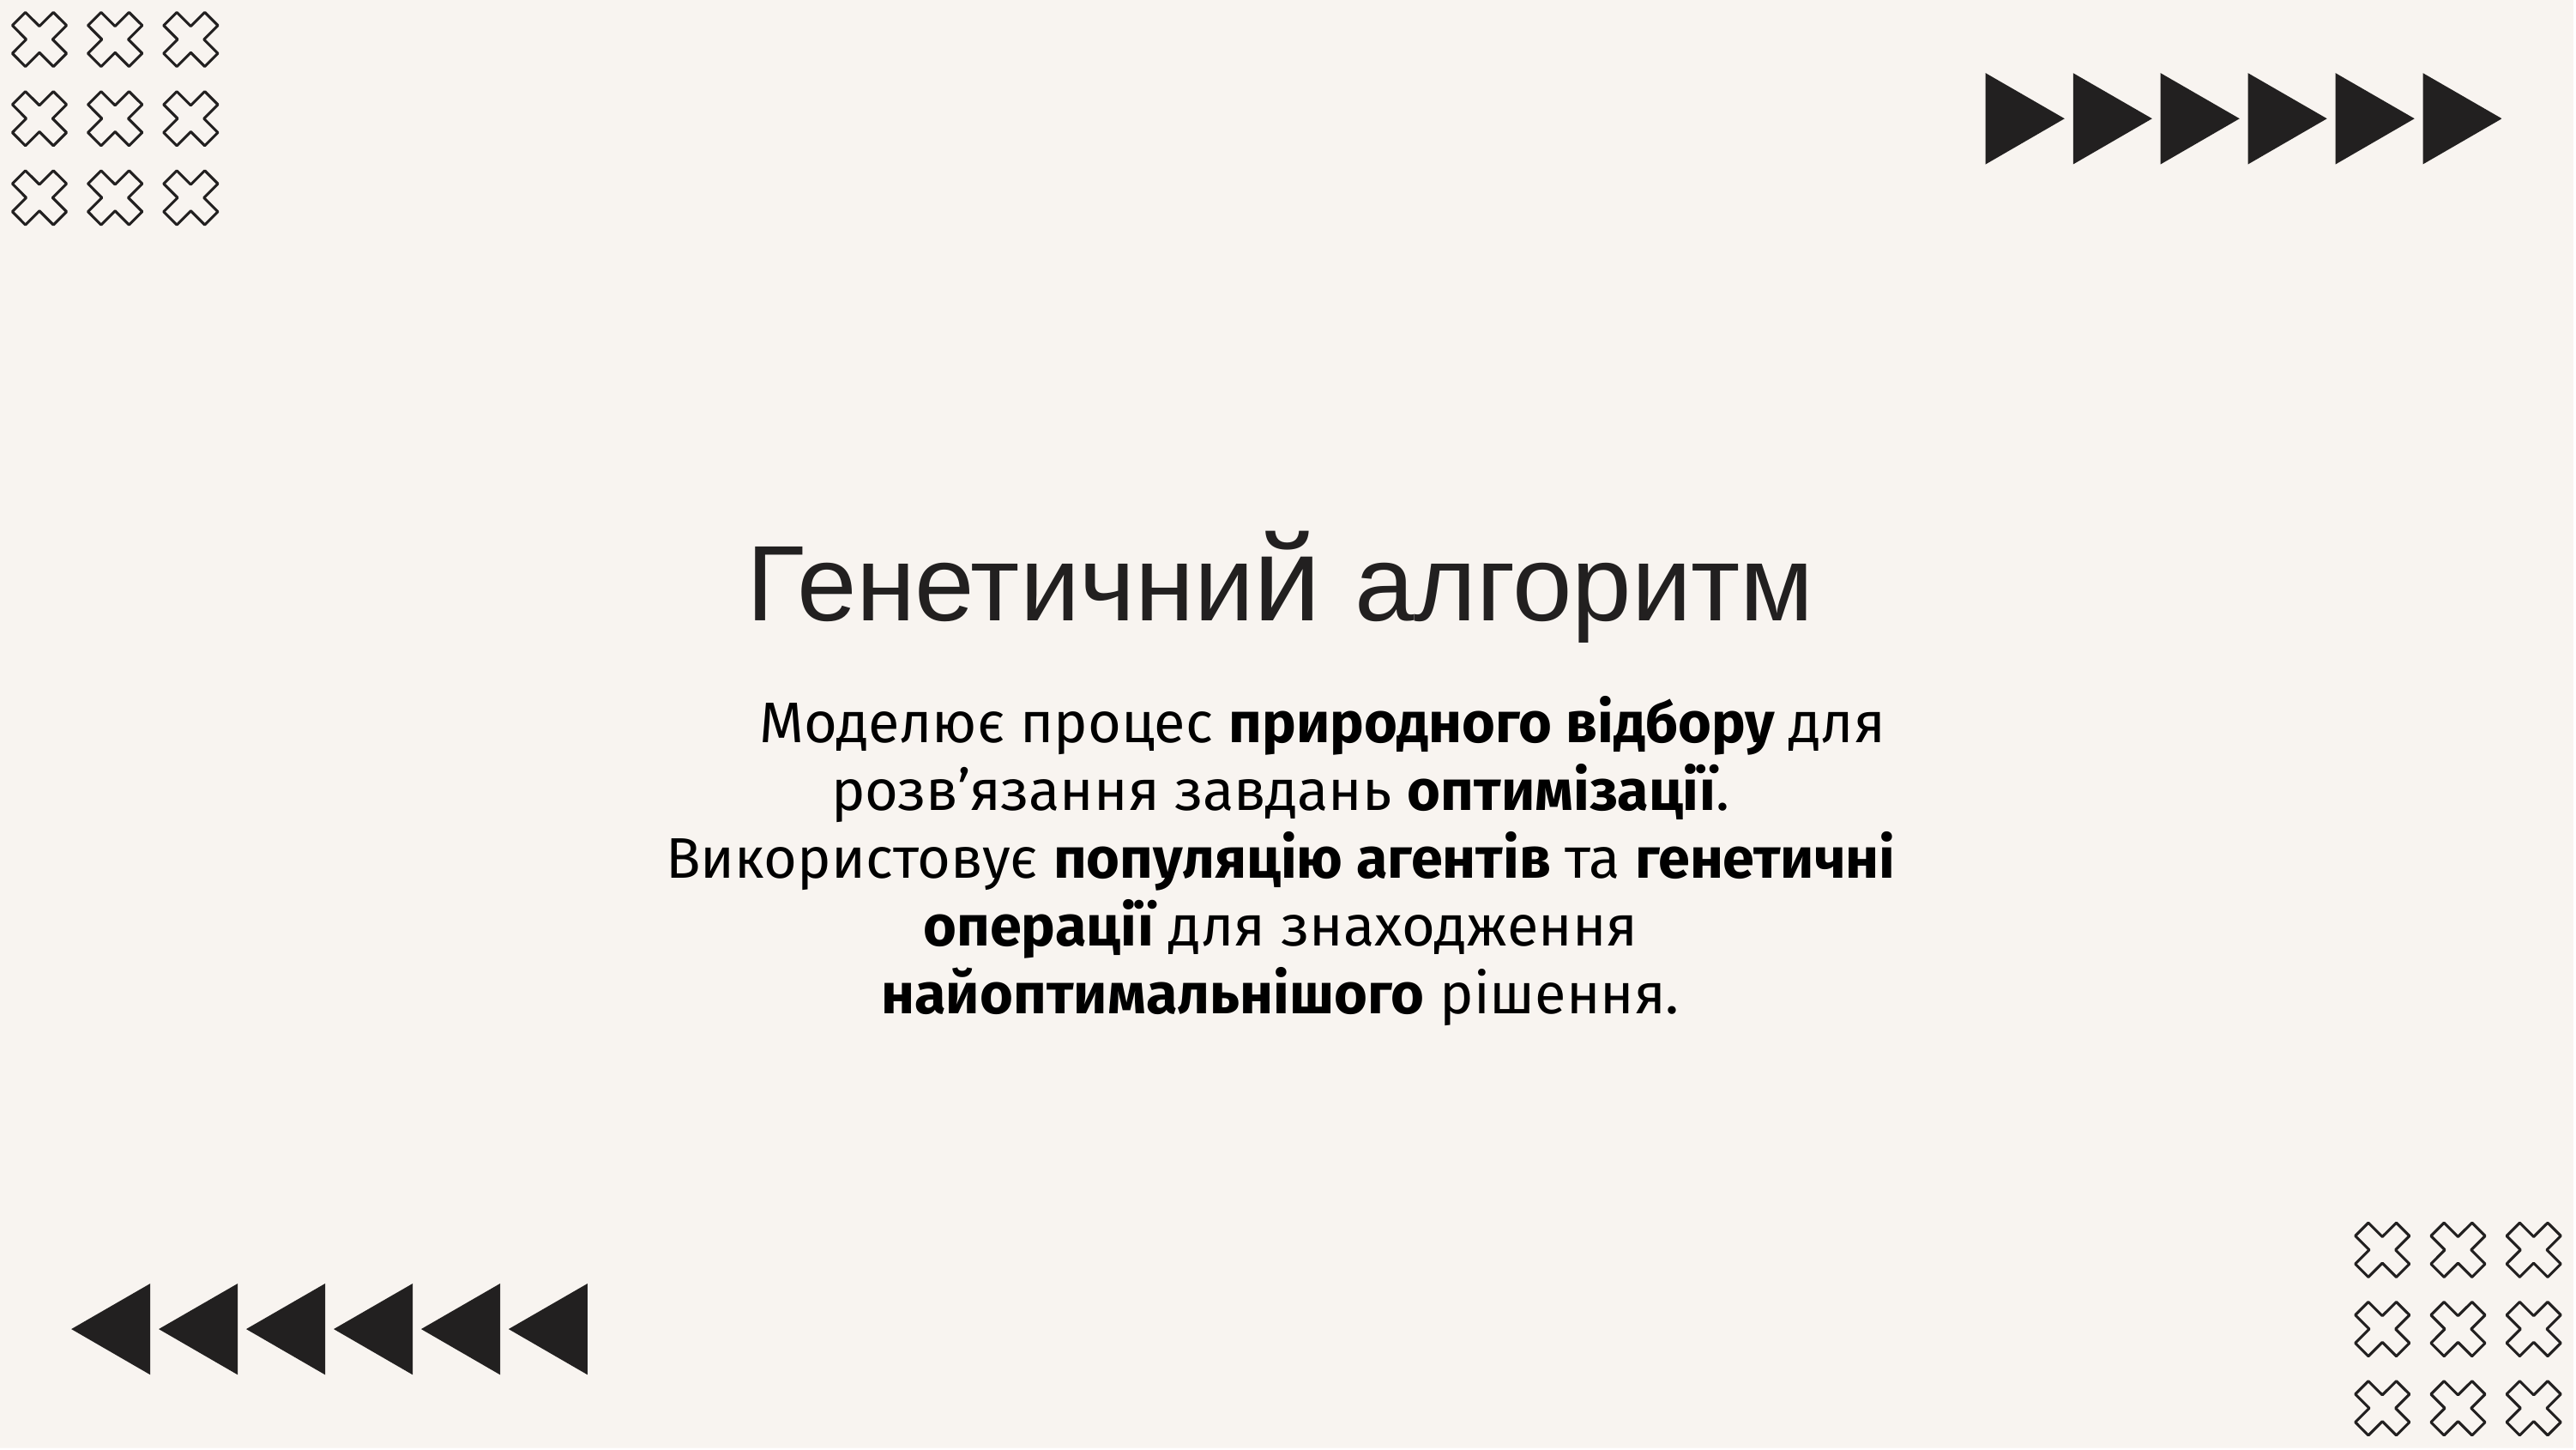

# Генетичний алгоритм
Моделює процес природного відбору для розв’язання завдань оптимізації. Використовує популяцію агентів та генетичні операції для знаходження найоптимальнішого рішення.